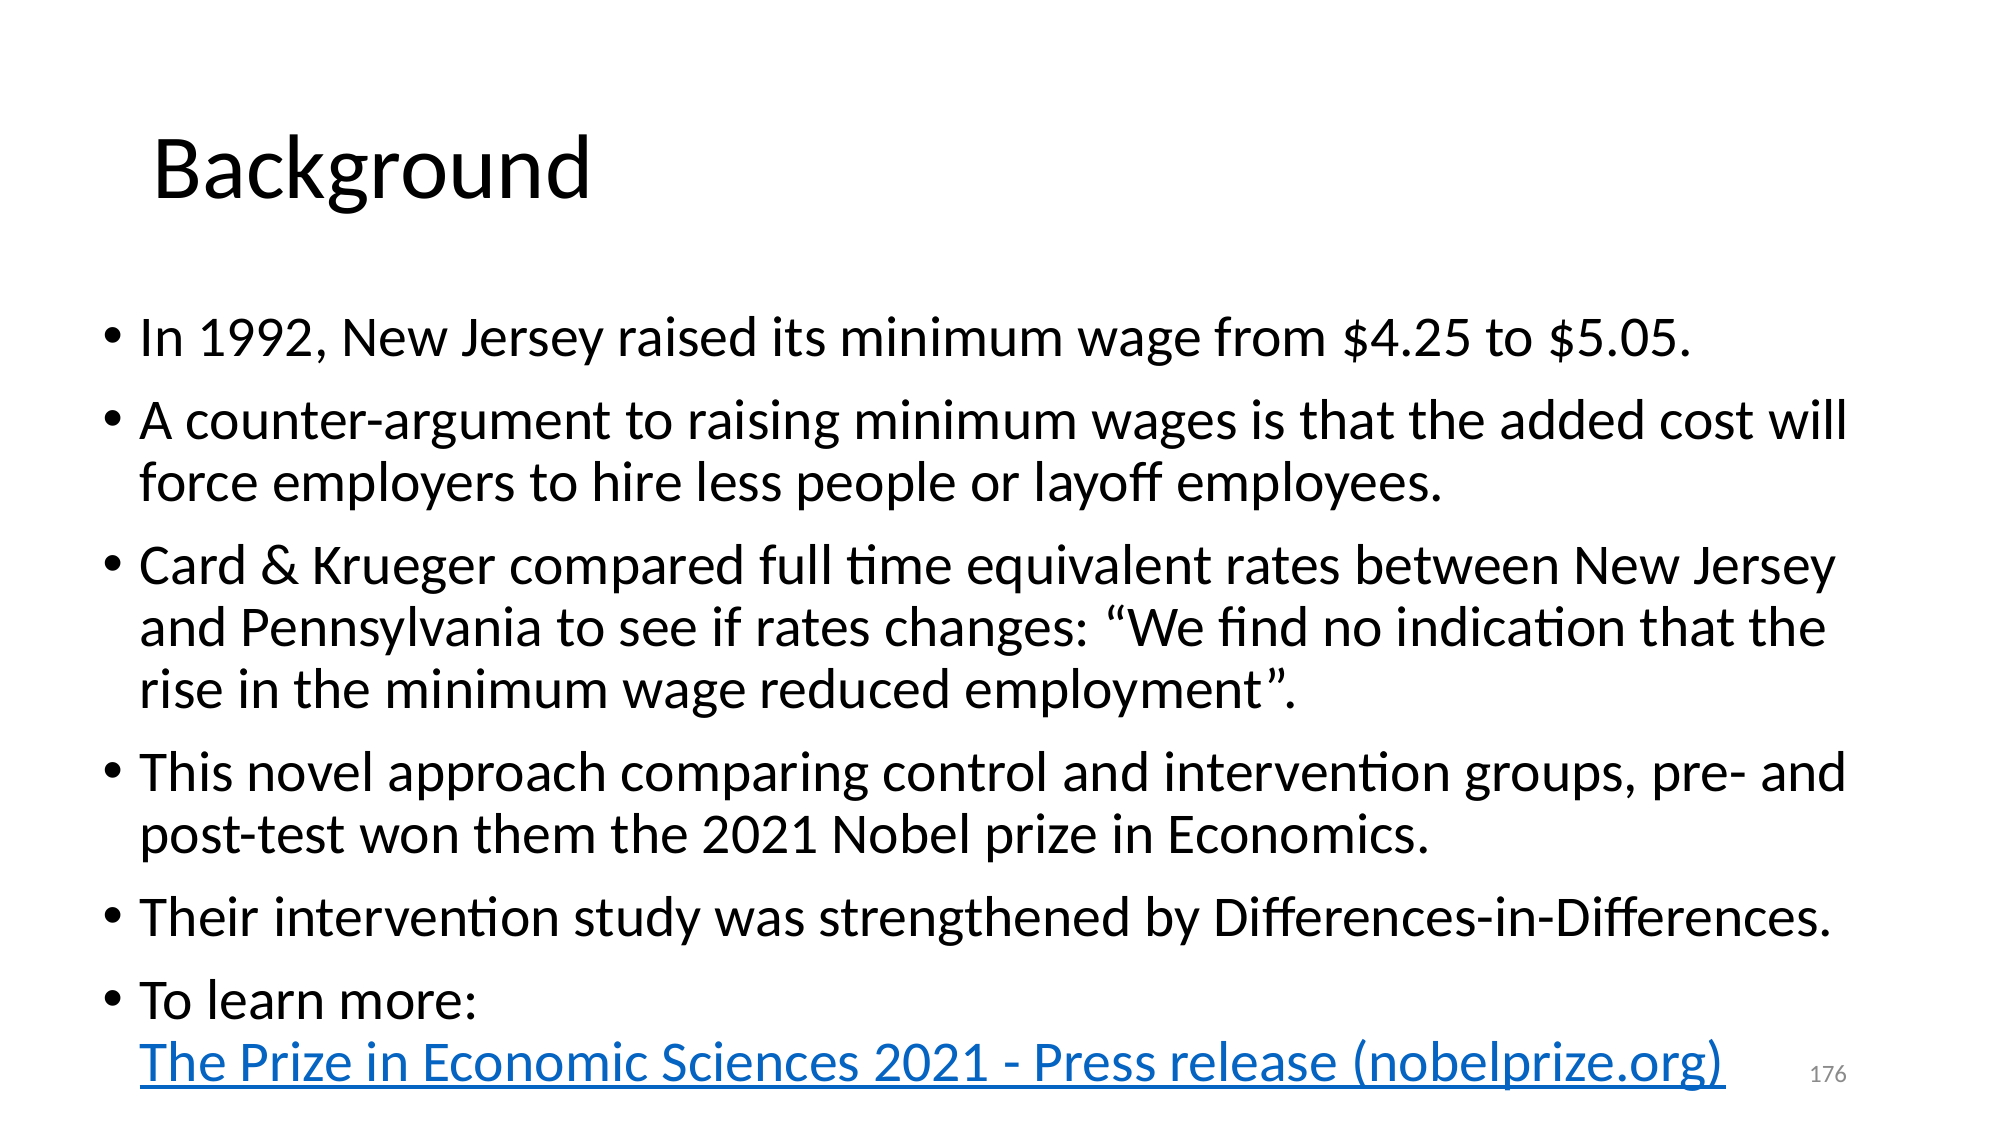

# Background
In 1992, New Jersey raised its minimum wage from $4.25 to $5.05.
A counter-argument to raising minimum wages is that the added cost will force employers to hire less people or layoff employees.
Card & Krueger compared full time equivalent rates between New Jersey and Pennsylvania to see if rates changes: “We find no indication that the rise in the minimum wage reduced employment”.
This novel approach comparing control and intervention groups, pre- and post-test won them the 2021 Nobel prize in Economics.
Their intervention study was strengthened by Differences-in-Differences.
To learn more: The Prize in Economic Sciences 2021 - Press release (nobelprize.org)
176